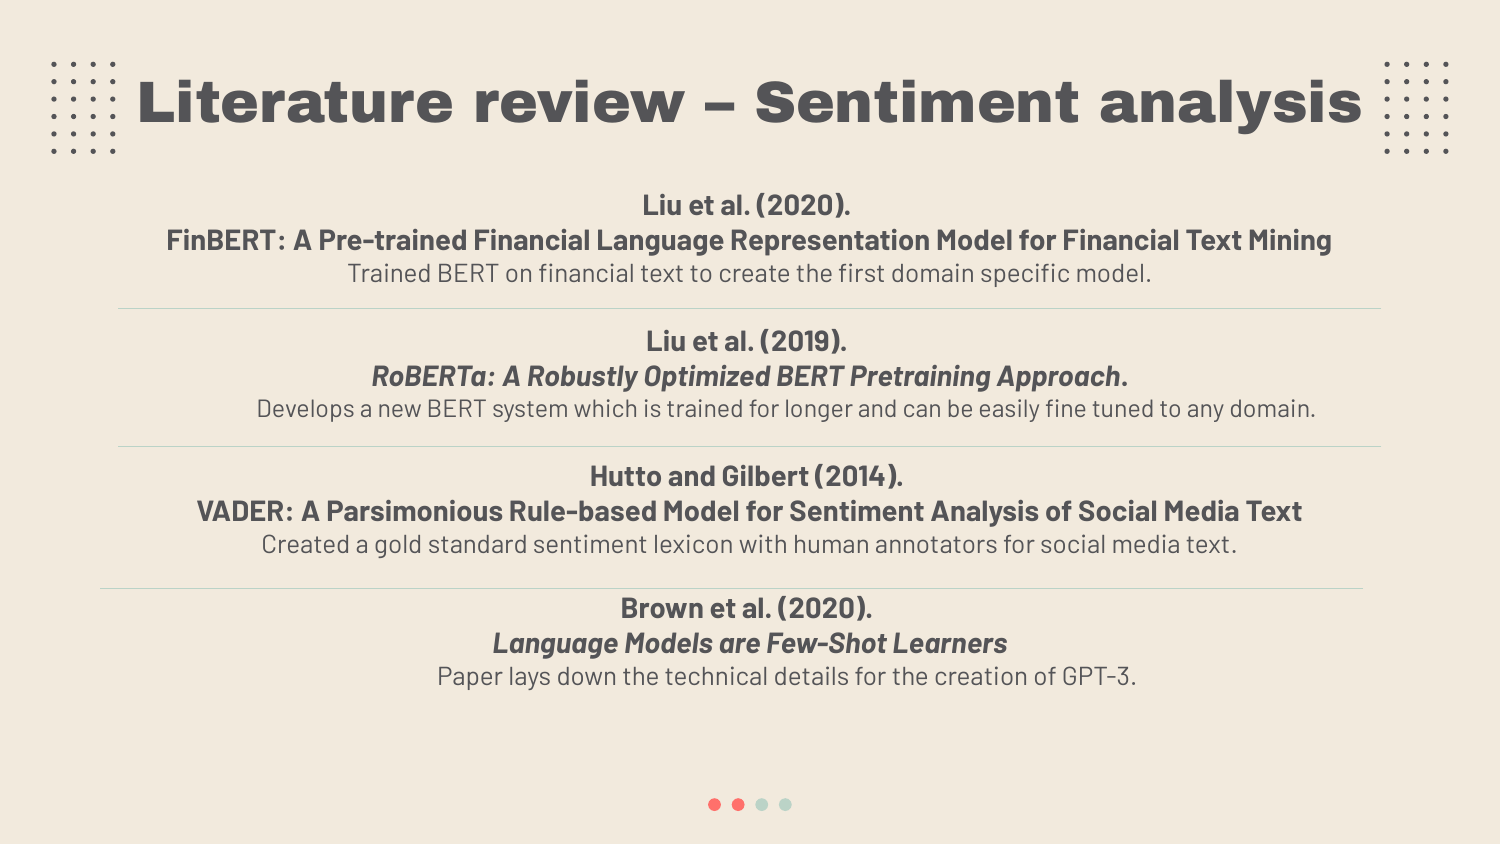

# Literature review – Sentiment analysis
Liu et al. (2020).
FinBERT: A Pre-trained Financial Language Representation Model for Financial Text Mining
Trained BERT on financial text to create the first domain specific model.

Liu et al. (2019).
RoBERTa: A Robustly Optimized BERT Pretraining Approach.
Develops a new BERT system which is trained for longer and can be easily fine tuned to any domain.

Hutto and Gilbert (2014).
VADER: A Parsimonious Rule-based Model for Sentiment Analysis of Social Media Text
Created a gold standard sentiment lexicon with human annotators for social media text.

Brown et al. (2020).
Language Models are Few-Shot Learners
Paper lays down the technical details for the creation of GPT-3.